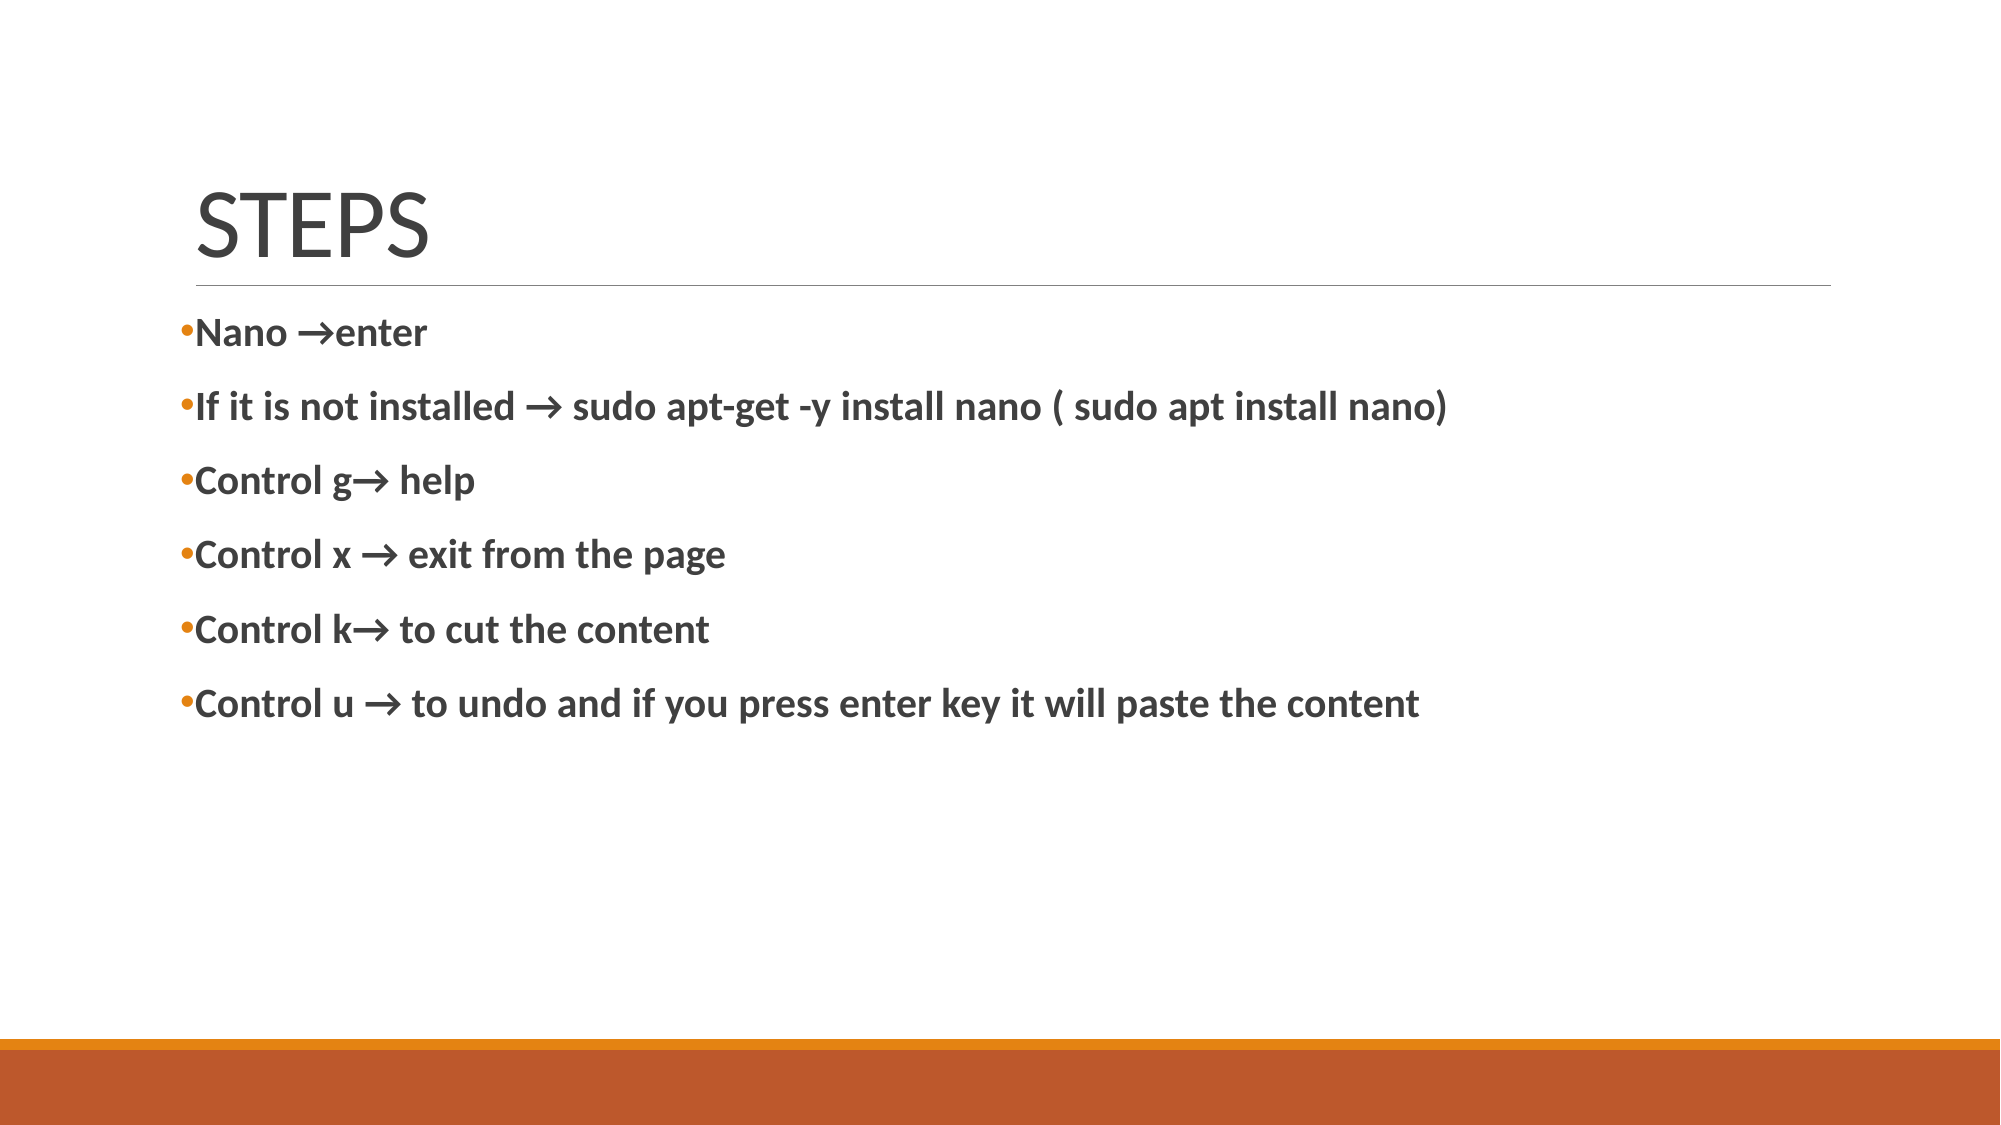

# STEPS
Nano →enter
If it is not installed → sudo apt-get -y install nano ( sudo apt install nano)
Control g→ help
Control x → exit from the page
Control k→ to cut the content
Control u → to undo and if you press enter key it will paste the content